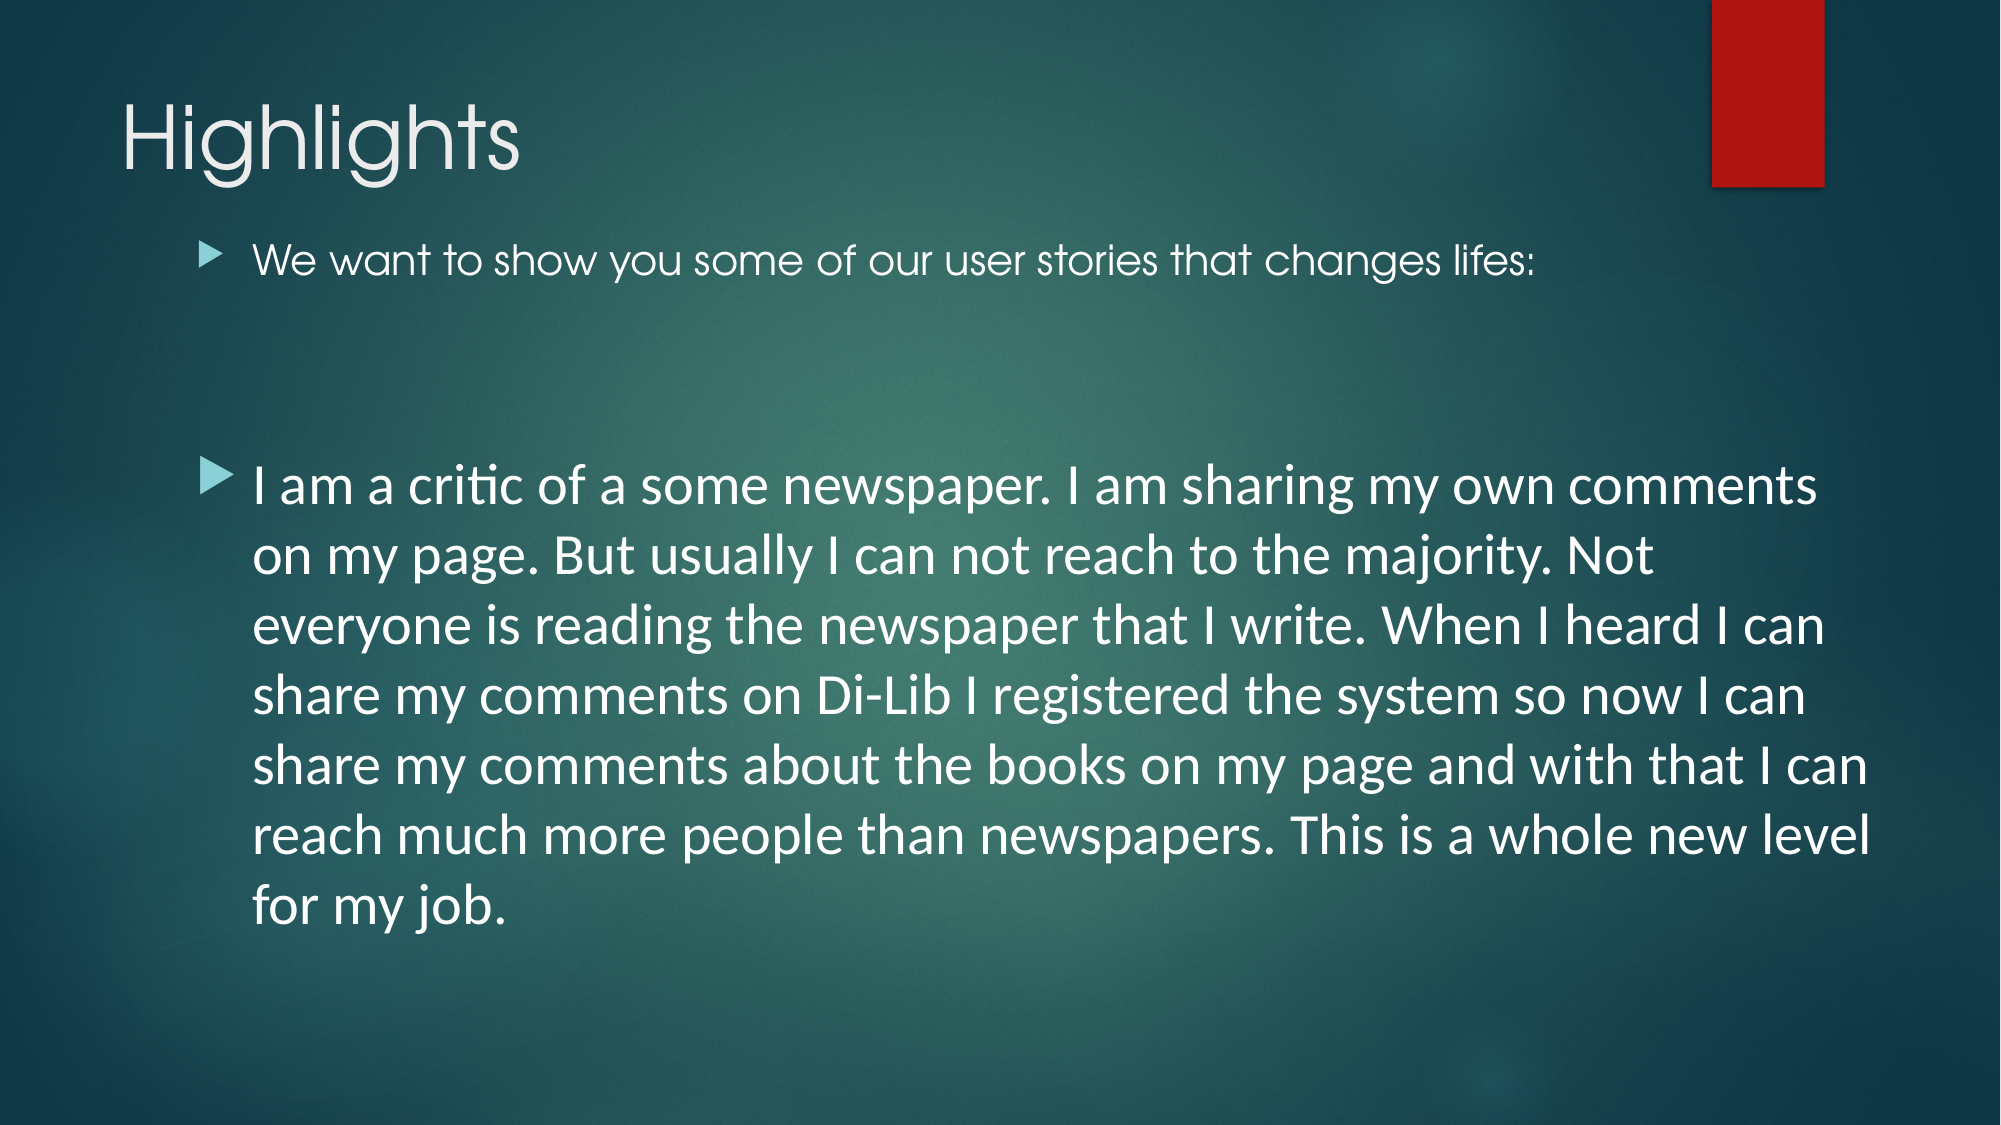

Highlights
We want to show you some of our user stories that changes lifes:

I am a critic of a some newspaper. I am sharing my own comments on my page. But usually I can not reach to the majority. Not everyone is reading the newspaper that I write. When I heard I can share my comments on Di-Lib I registered the system so now I can share my comments about the books on my page and with that I can reach much more people than newspapers. This is a whole new level for my job.